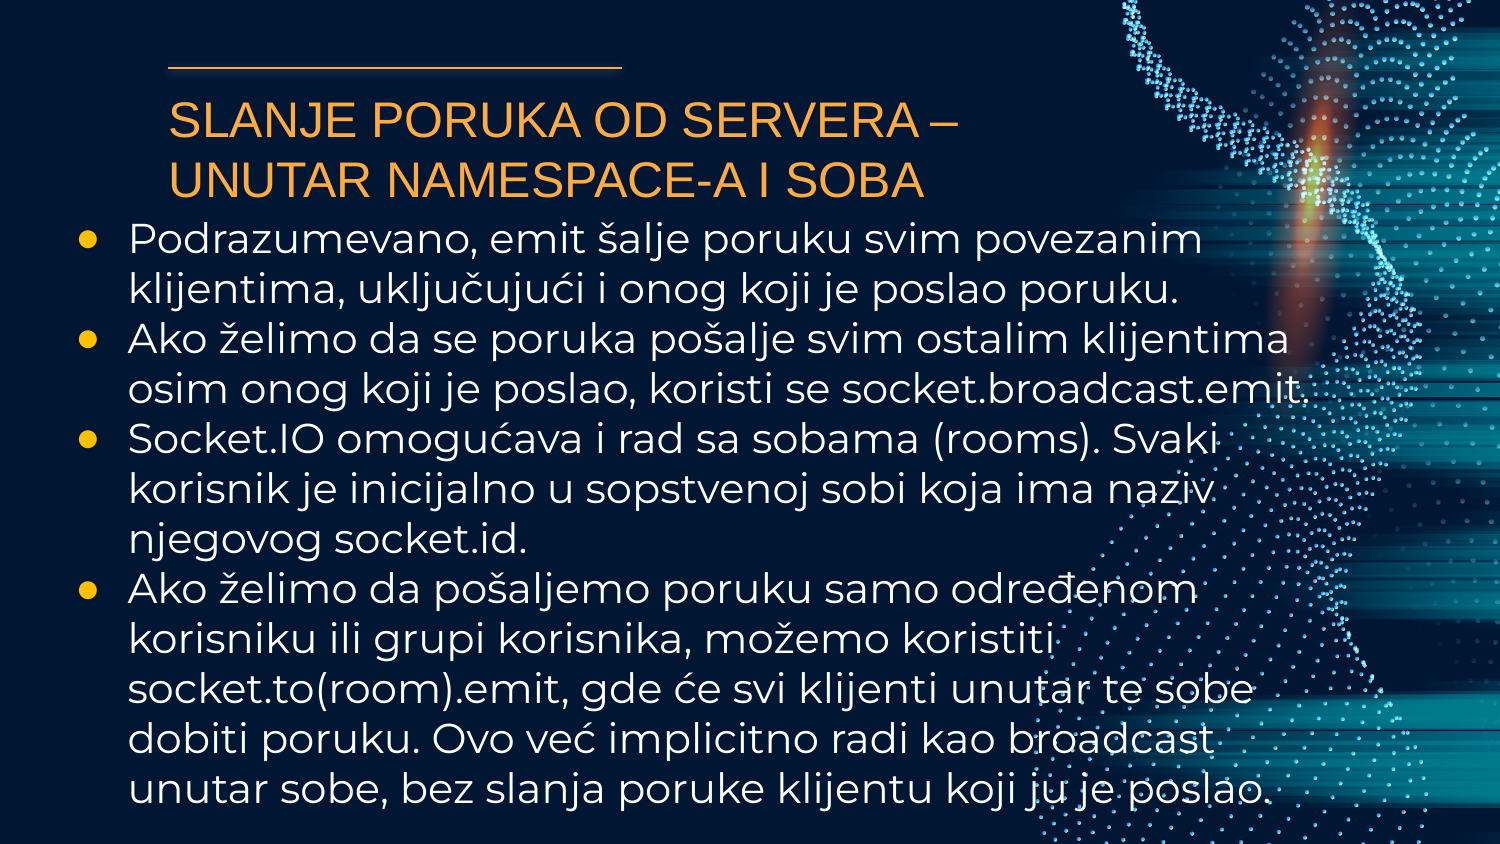

# SLANJE PORUKA OD SERVERA – UNUTAR NAMESPACE-A I SOBA
Podrazumevano, emit šalje poruku svim povezanim klijentima, uključujući i onog koji je poslao poruku.
Ako želimo da se poruka pošalje svim ostalim klijentima osim onog koji je poslao, koristi se socket.broadcast.emit.
Socket.IO omogućava i rad sa sobama (rooms). Svaki korisnik je inicijalno u sopstvenoj sobi koja ima naziv njegovog socket.id.
Ako želimo da pošaljemo poruku samo određenom korisniku ili grupi korisnika, možemo koristiti socket.to(room).emit, gde će svi klijenti unutar te sobe dobiti poruku. Ovo već implicitno radi kao broadcast unutar sobe, bez slanja poruke klijentu koji ju je poslao.